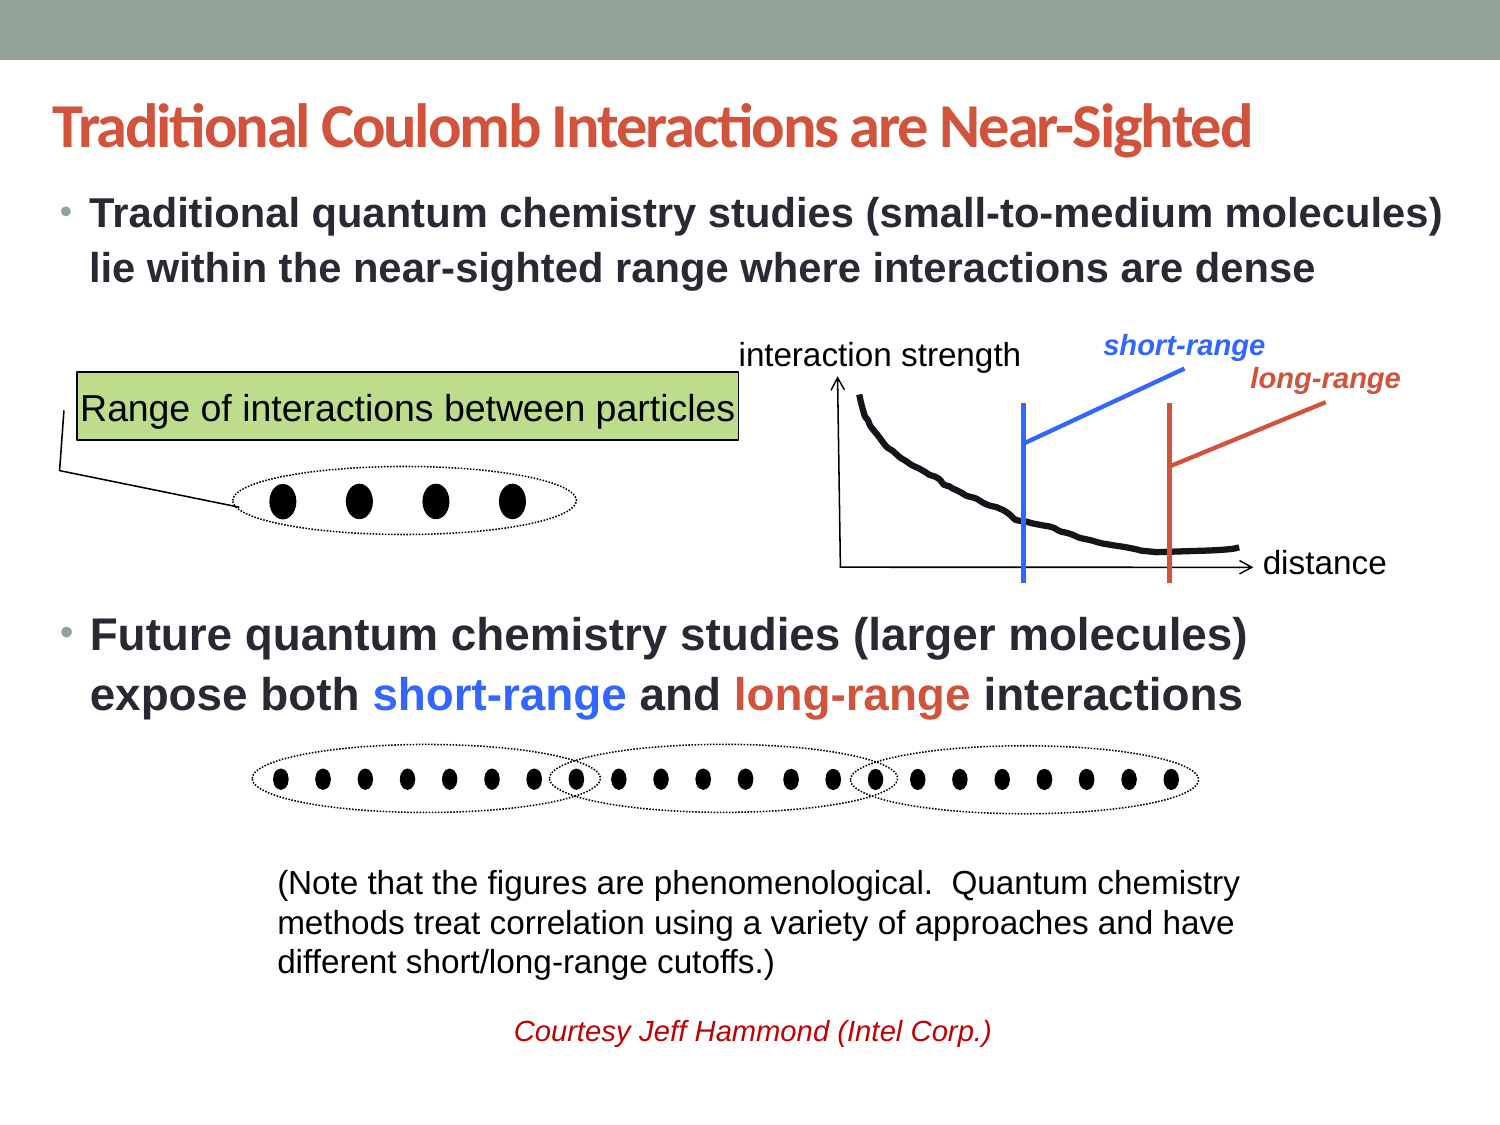

Traditional Coulomb Interactions are Near-Sighted
Traditional quantum chemistry studies (small-to-medium molecules) lie within the near-sighted range where interactions are dense

short-range
interaction strength
long-range
Range of interactions between particles

distance

Future quantum chemistry studies (larger molecules) expose both short-range and long-range interactions

(Note that the figures are phenomenological.  Quantum chemistry methods treat correlation using a variety of approaches and have different short/long-range cutoffs.)
Courtesy Jeff Hammond (Intel Corp.)